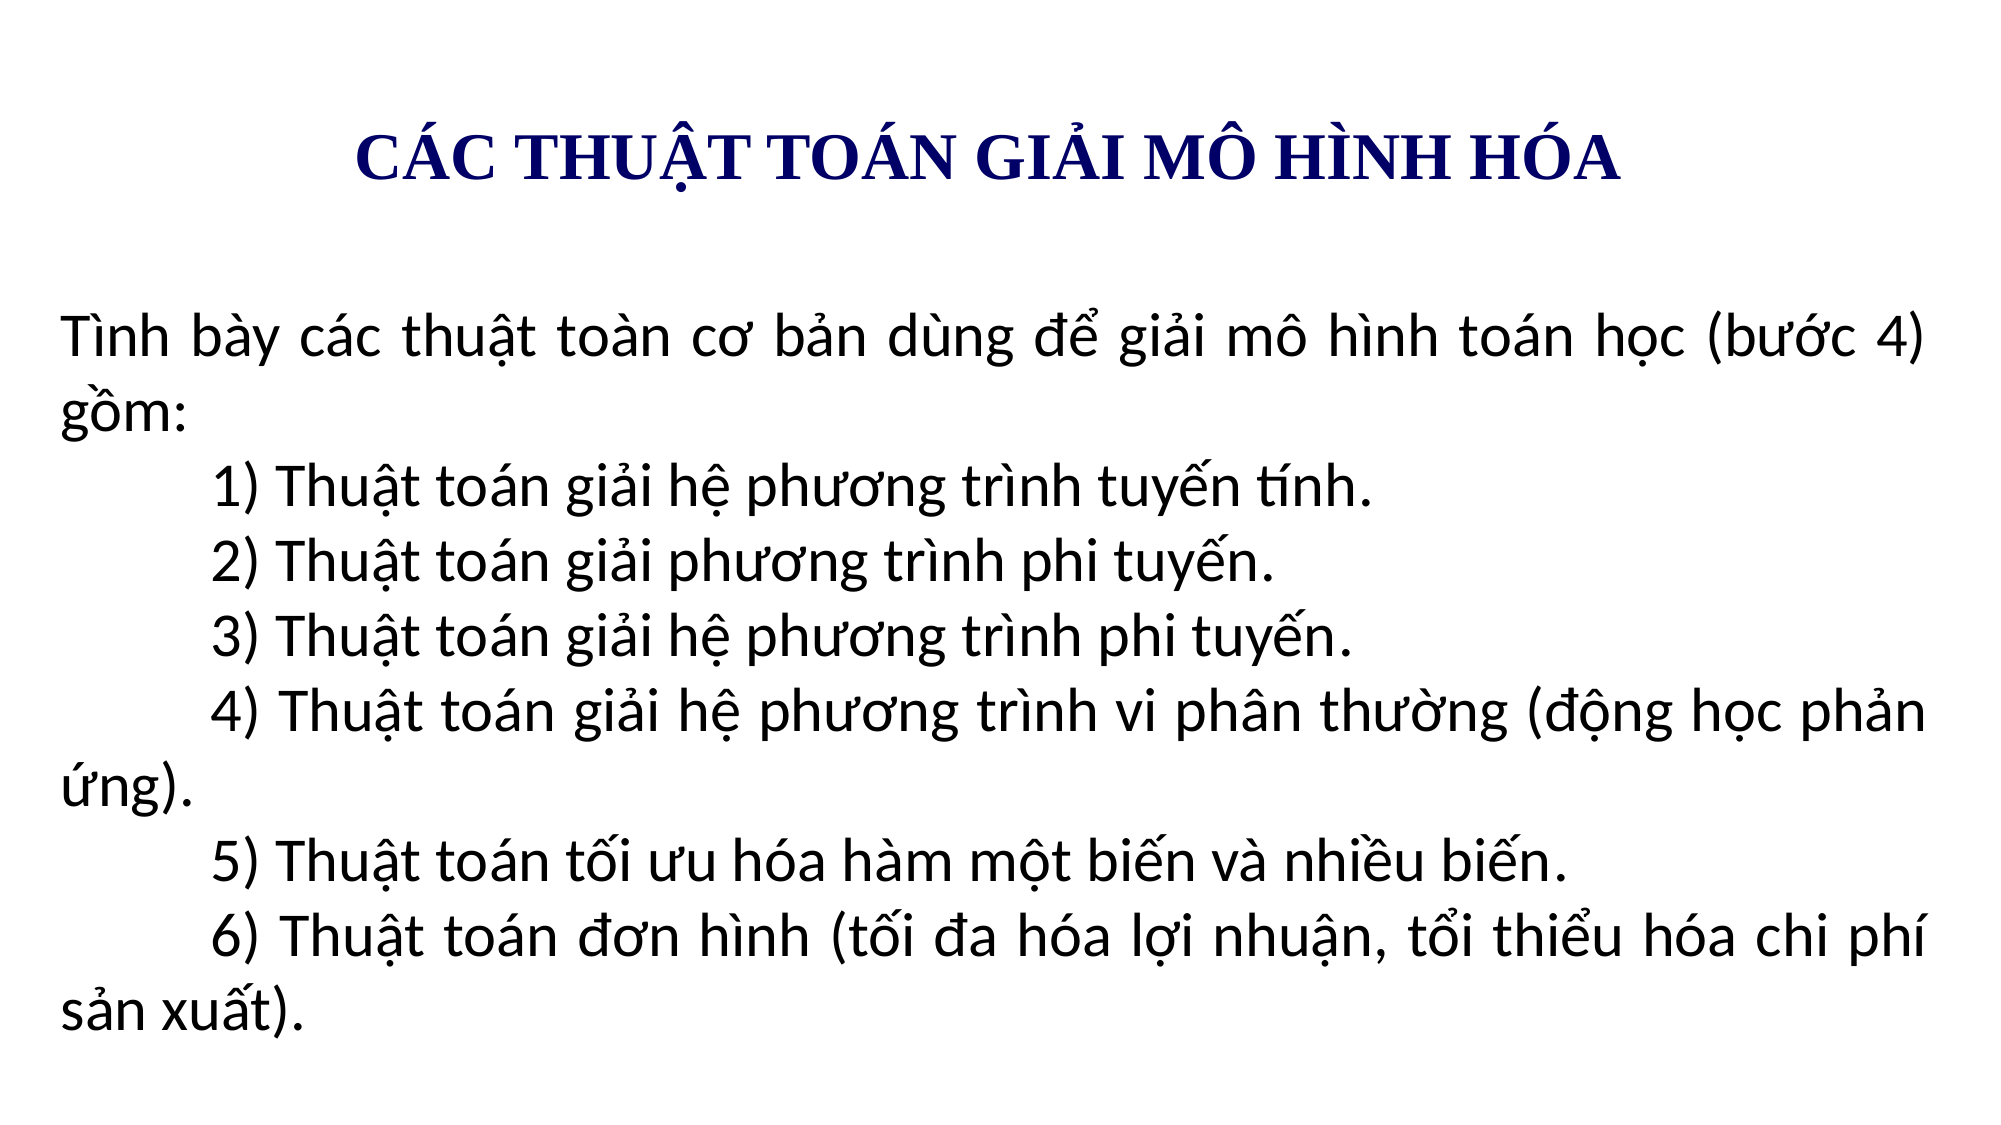

CÁC THUẬT TOÁN GIẢI MÔ HÌNH HÓA
Tình bày các thuật toàn cơ bản dùng để giải mô hình toán học (bước 4) gồm:
	1) Thuật toán giải hệ phương trình tuyến tính.
	2) Thuật toán giải phương trình phi tuyến.
	3) Thuật toán giải hệ phương trình phi tuyến.
	4) Thuật toán giải hệ phương trình vi phân thường (động học phản ứng).
	5) Thuật toán tối ưu hóa hàm một biến và nhiều biến.
	6) Thuật toán đơn hình (tối đa hóa lợi nhuận, tổi thiểu hóa chi phí sản xuất).